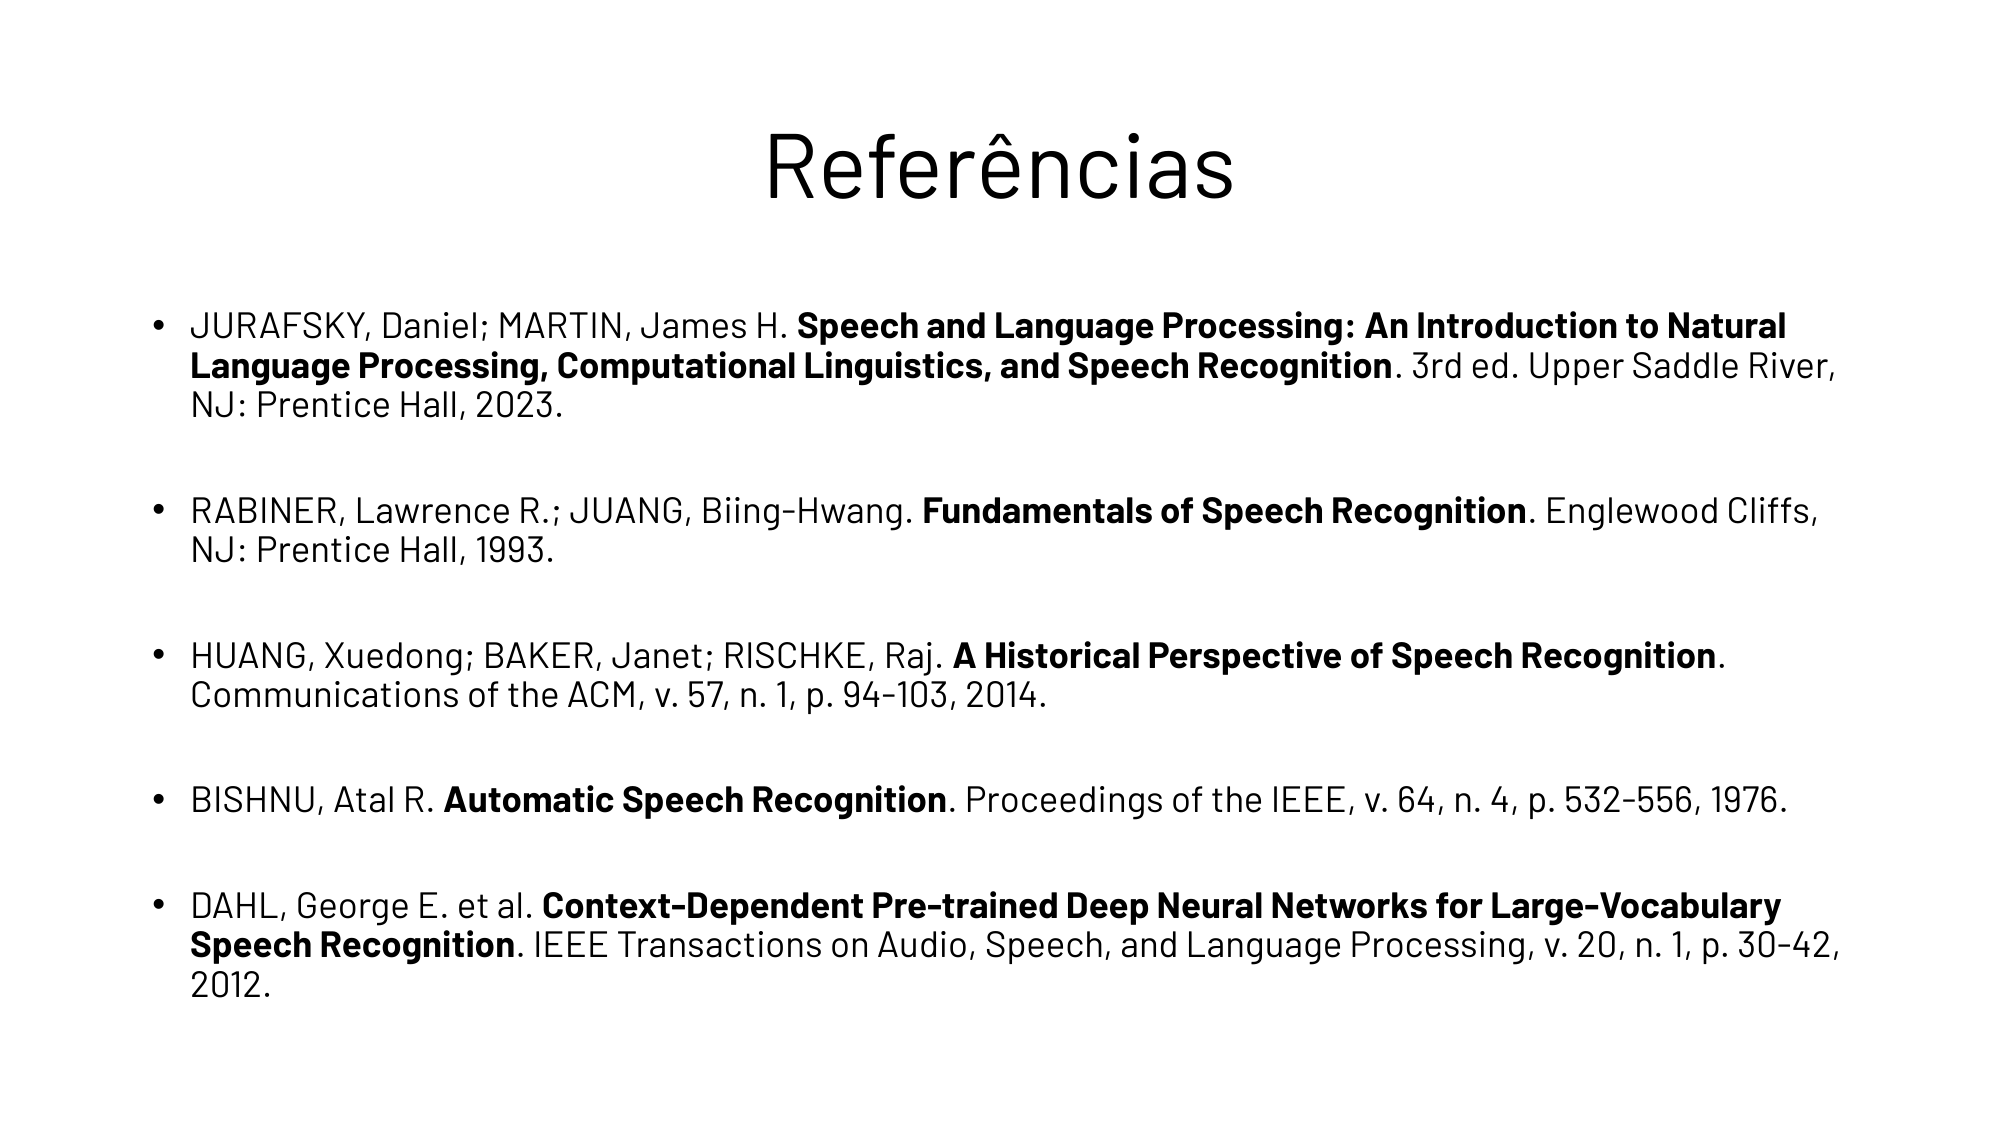

# Referências
JURAFSKY, Daniel; MARTIN, James H. Speech and Language Processing: An Introduction to Natural Language Processing, Computational Linguistics, and Speech Recognition. 3rd ed. Upper Saddle River, NJ: Prentice Hall, 2023.

RABINER, Lawrence R.; JUANG, Biing-Hwang. Fundamentals of Speech Recognition. Englewood Cliffs, NJ: Prentice Hall, 1993.

HUANG, Xuedong; BAKER, Janet; RISCHKE, Raj. A Historical Perspective of Speech Recognition. Communications of the ACM, v. 57, n. 1, p. 94-103, 2014.

BISHNU, Atal R. Automatic Speech Recognition. Proceedings of the IEEE, v. 64, n. 4, p. 532-556, 1976.

DAHL, George E. et al. Context-Dependent Pre-trained Deep Neural Networks for Large-Vocabulary Speech Recognition. IEEE Transactions on Audio, Speech, and Language Processing, v. 20, n. 1, p. 30-42, 2012.